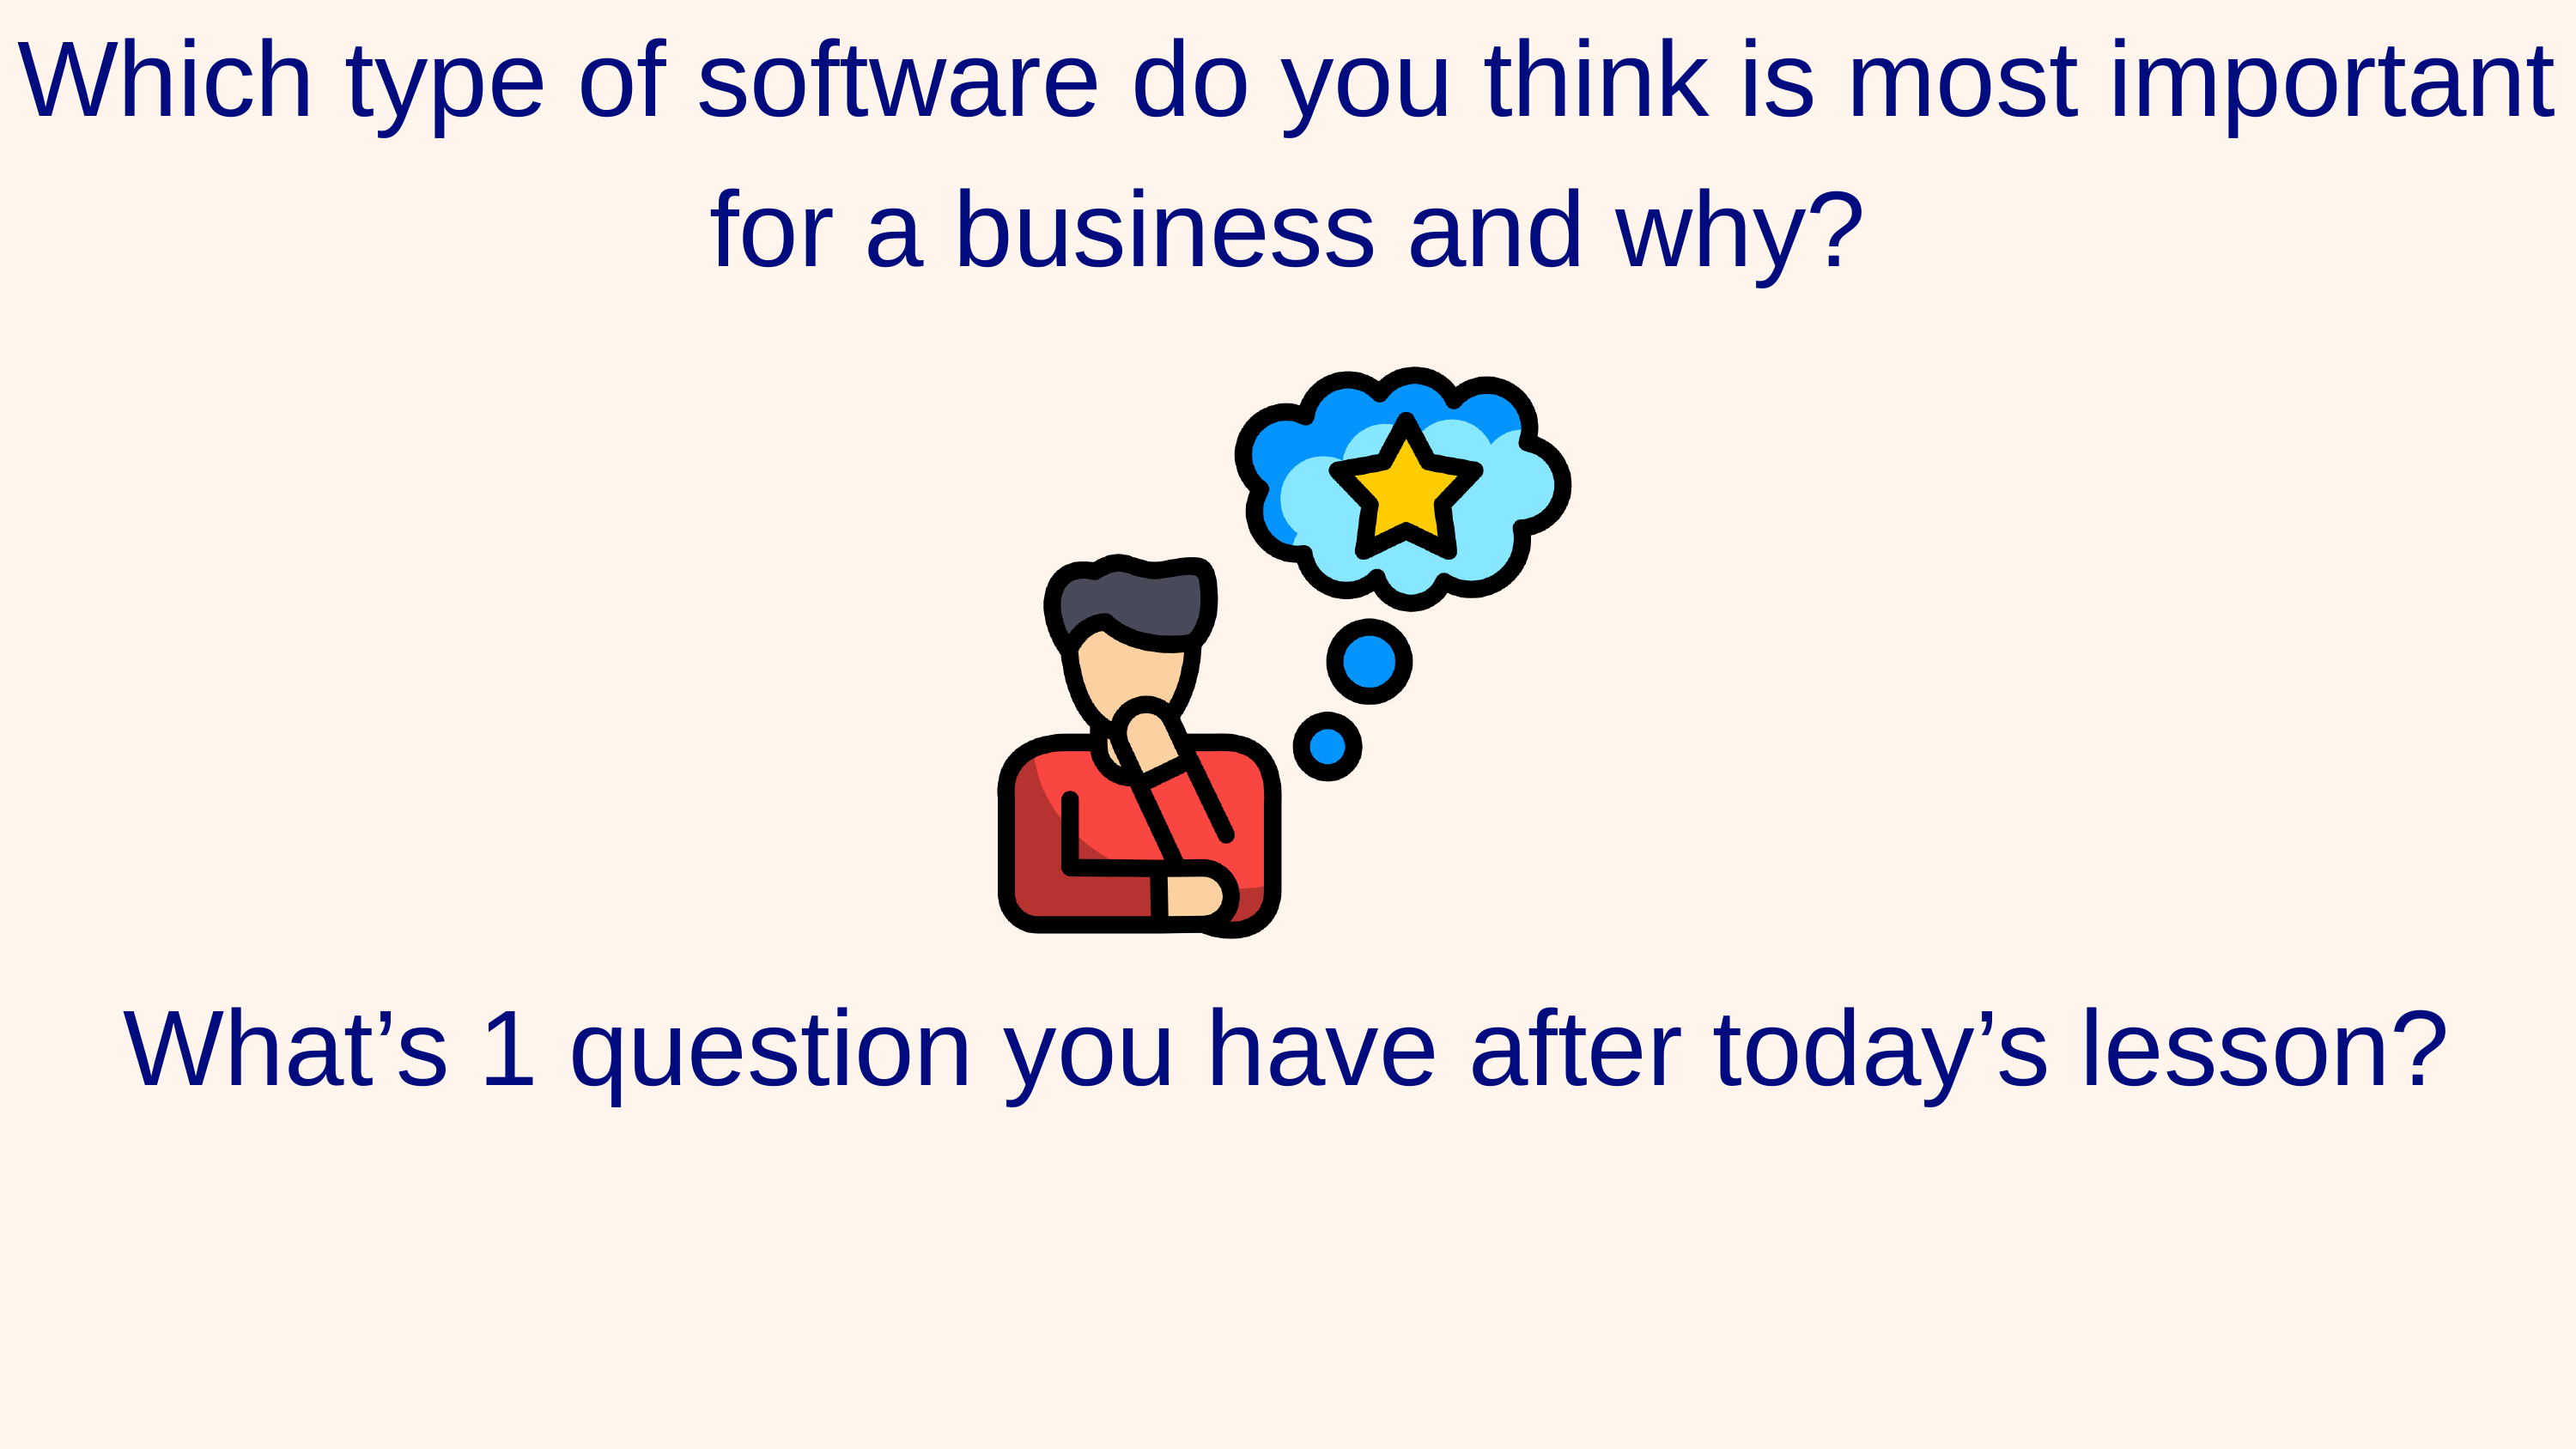

Which type of software do you think is most important for a business and why?

What’s 1 question you have after today’s lesson?